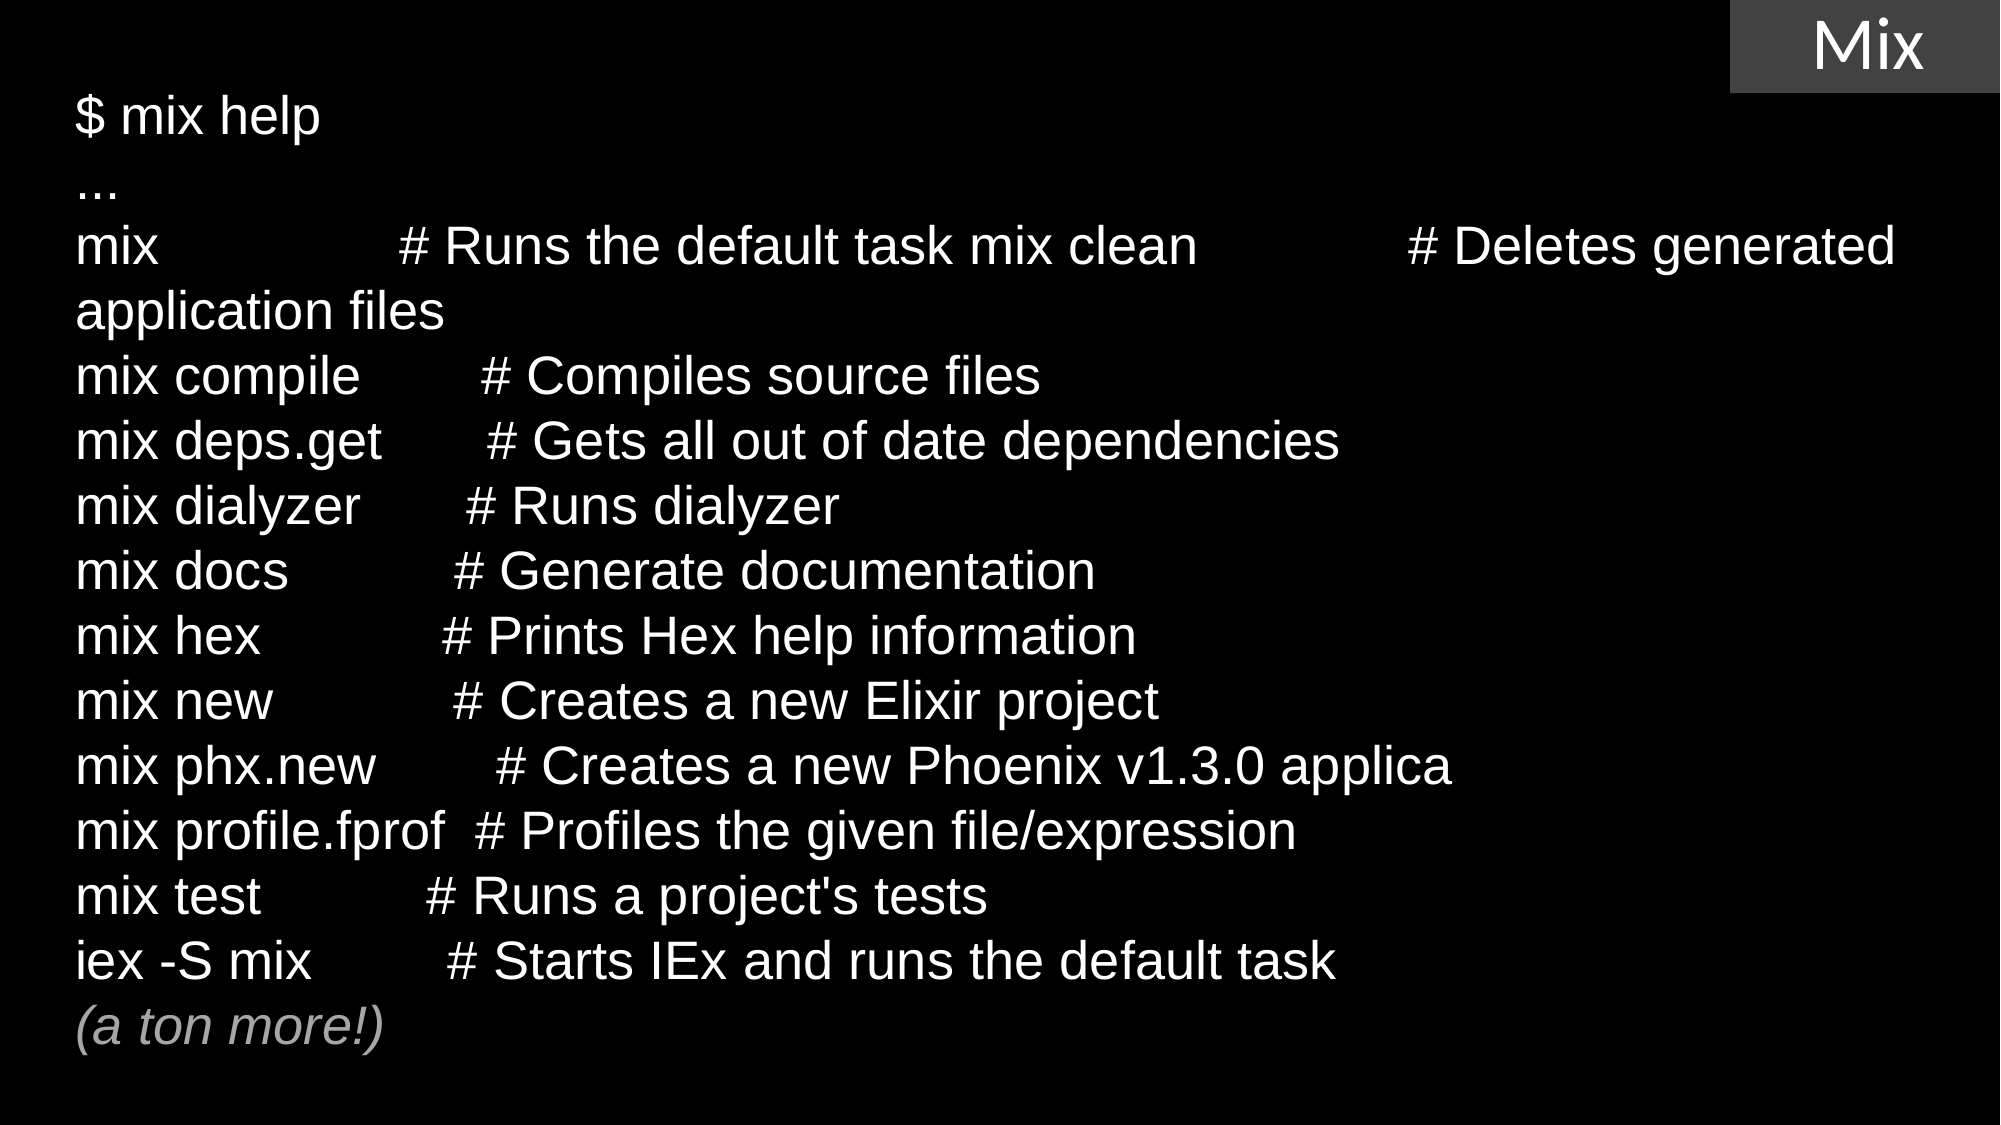

Mix
$ mix help
...
mix                # Runs the default task mix clean              # Deletes generated application files
mix compile        # Compiles source files
mix deps.get       # Gets all out of date dependencies
mix dialyzer       # Runs dialyzer
mix docs           # Generate documentation
mix hex            # Prints Hex help information
mix new            # Creates a new Elixir project
mix phx.new        # Creates a new Phoenix v1.3.0 applica
mix profile.fprof  # Profiles the given file/expression
mix test           # Runs a project's tests
iex -S mix         # Starts IEx and runs the default task
(a ton more!)